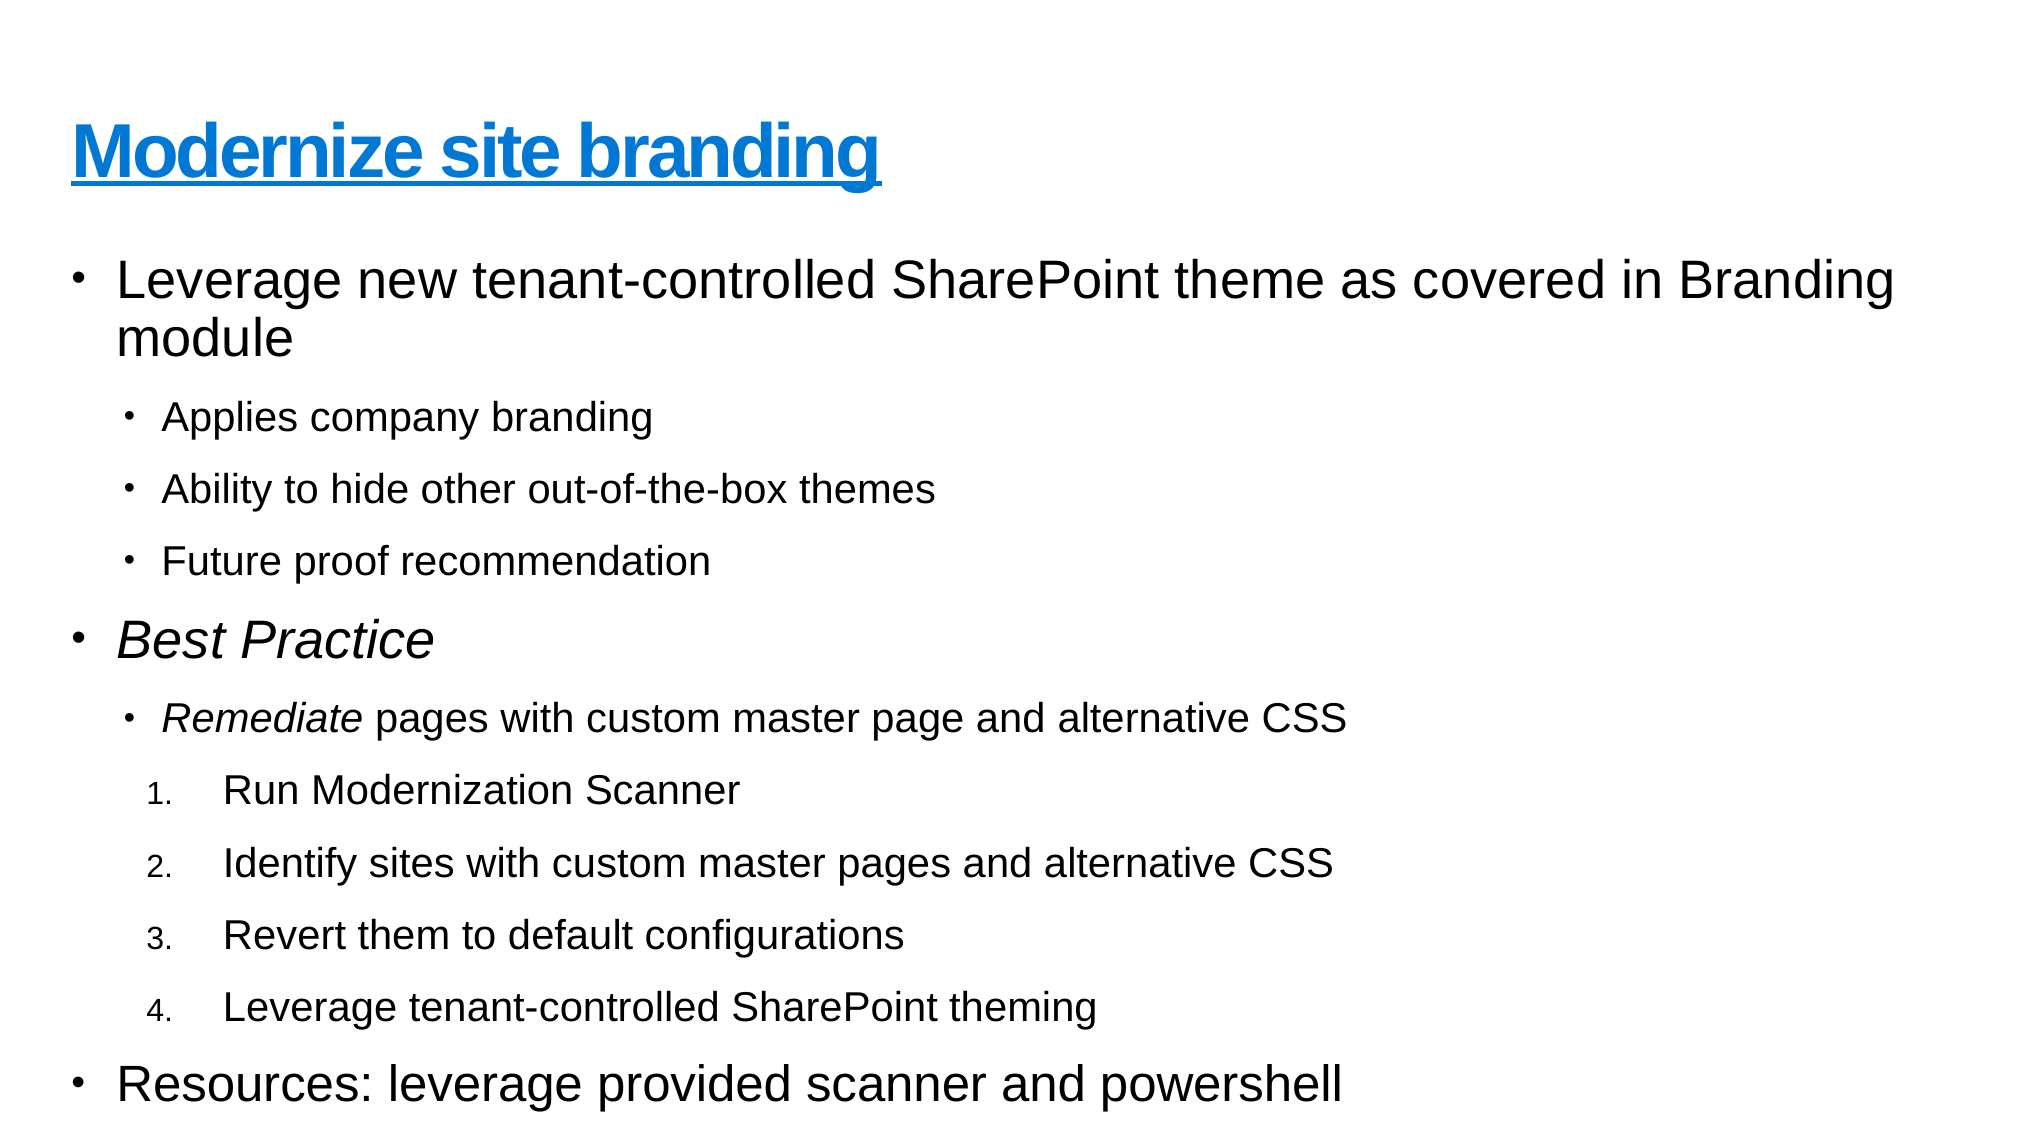

# Modernize site branding
Leverage new tenant-controlled SharePoint theme as covered in Branding module
Applies company branding
Ability to hide other out-of-the-box themes
Future proof recommendation
Best Practice
Remediate pages with custom master page and alternative CSS
Run Modernization Scanner
Identify sites with custom master pages and alternative CSS
Revert them to default configurations
Leverage tenant-controlled SharePoint theming
Resources: leverage provided scanner and powershell